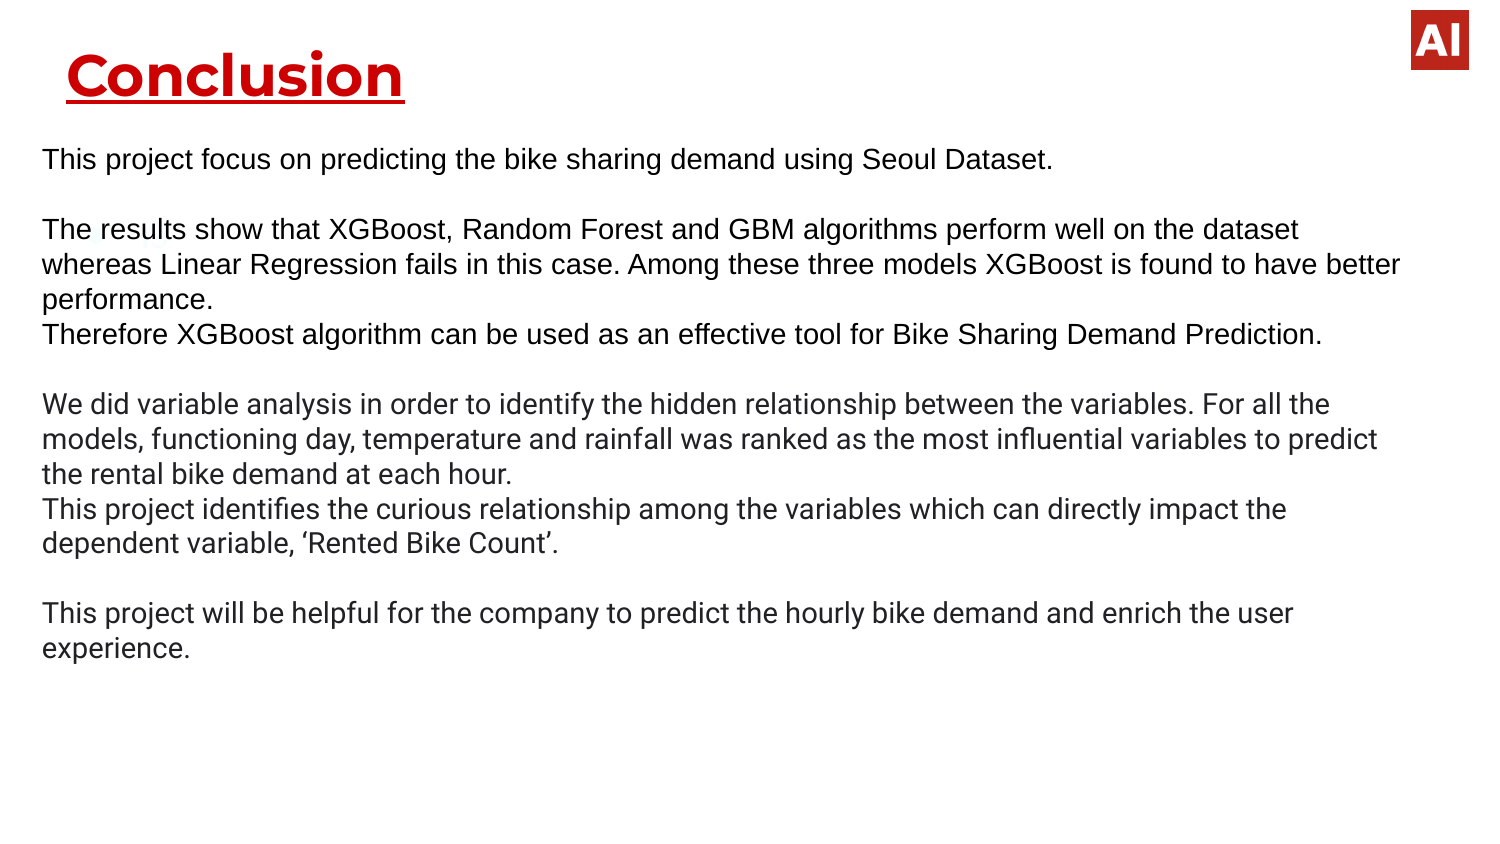

# Conclusion
This project focus on predicting the bike sharing demand using Seoul Dataset.

The results show that XGBoost, Random Forest and GBM algorithms perform well on the dataset whereas Linear Regression fails in this case. Among these three models XGBoost is found to have better performance.
Therefore XGBoost algorithm can be used as an effective tool for Bike Sharing Demand Prediction.

We did variable analysis in order to identify the hidden relationship between the variables. For all the models, functioning day, temperature and rainfall was ranked as the most influential variables to predict the rental bike demand at each hour.
This project identifies the curious relationship among the variables which can directly impact the dependent variable, ‘Rented Bike Count’.

This project will be helpful for the company to predict the hourly bike demand and enrich the user experience.
i9